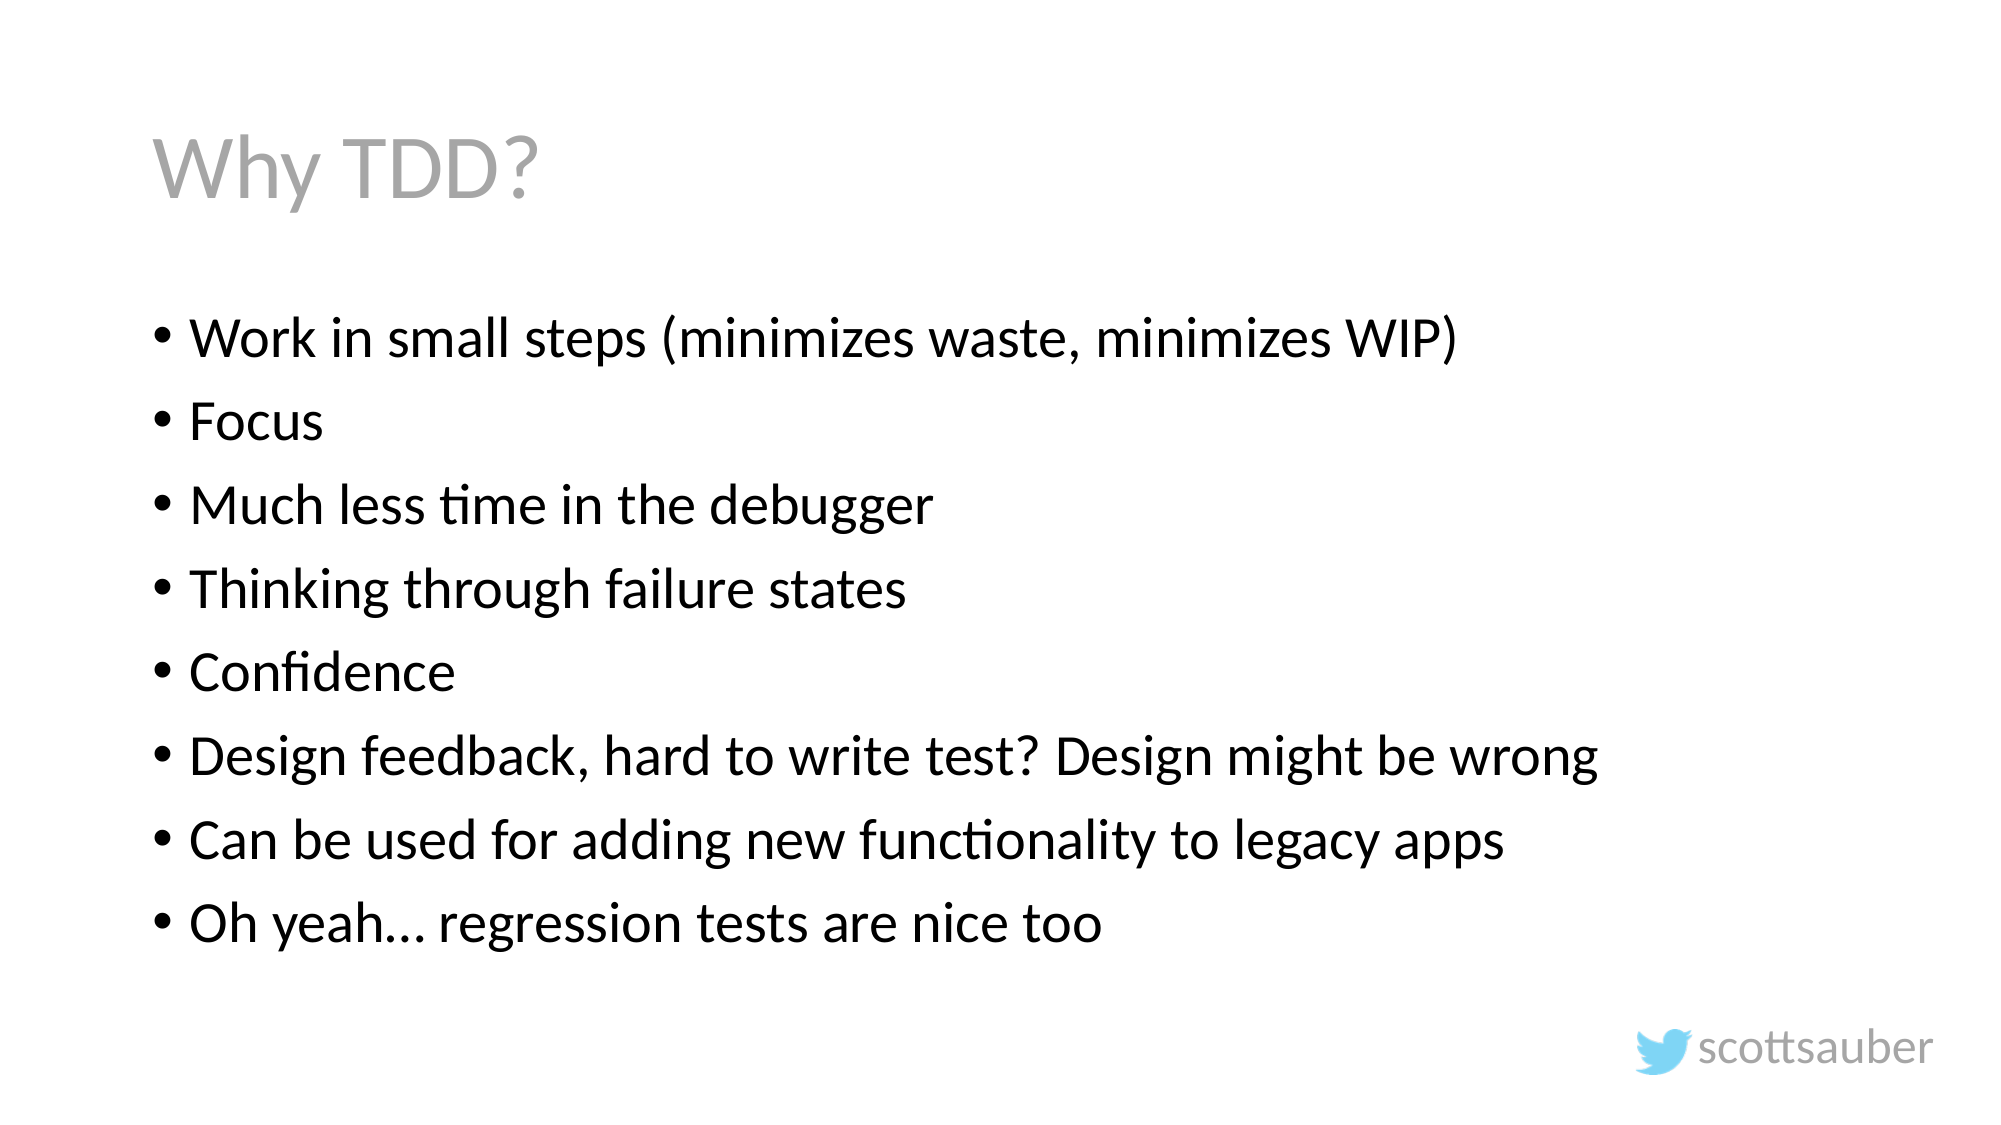

# Why TDD?
Work in small steps (minimizes waste, minimizes WIP)
Focus
Much less time in the debugger
Thinking through failure states
Confidence
Design feedback, hard to write test? Design might be wrong
Can be used for adding new functionality to legacy apps
Oh yeah… regression tests are nice too
scottsauber